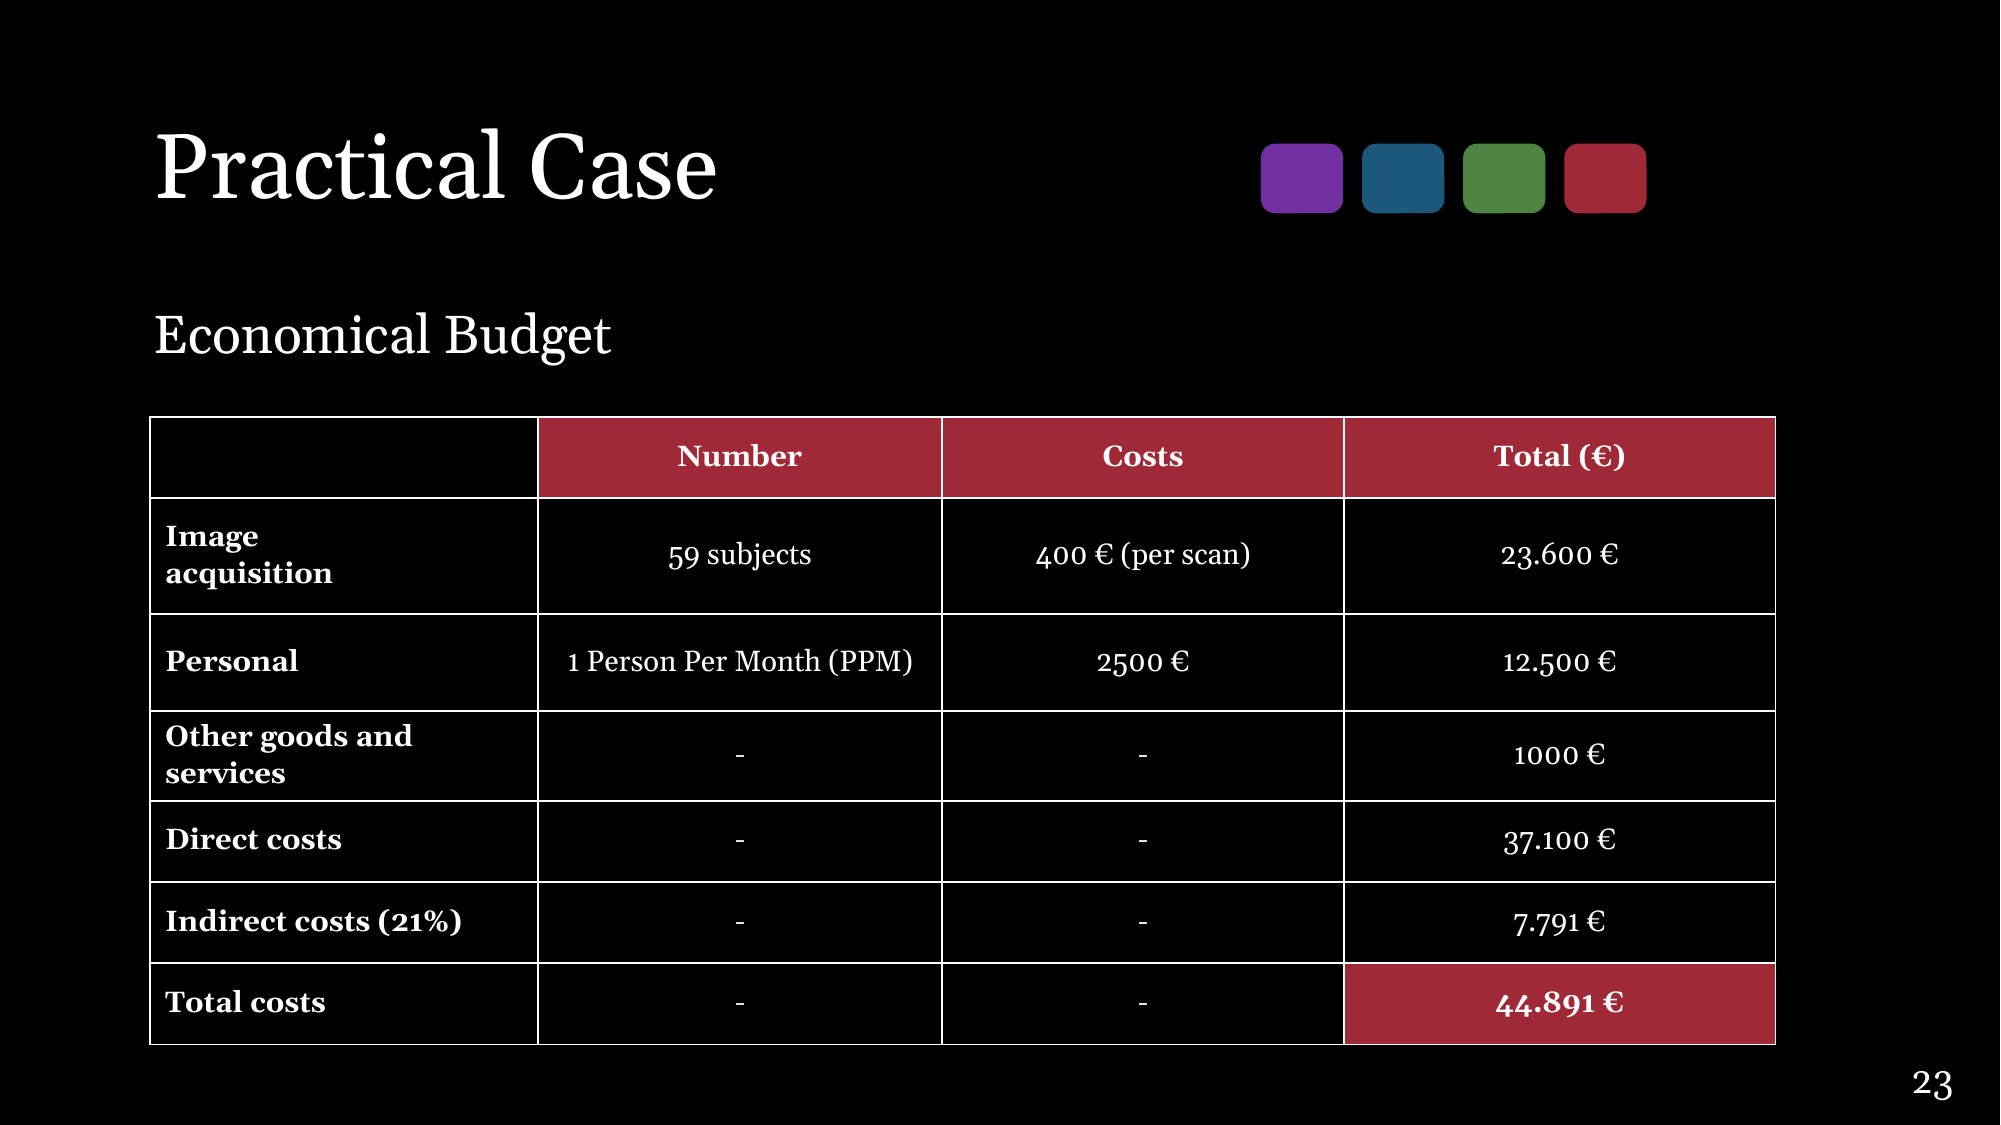

# Practical Case

Economical Budget
|  | Number | Costs | Total (€) |
| --- | --- | --- | --- |
| Image acquisition | 59 subjects | 400 € (per scan) | 23.600 € |
| Personal | 1 Person Per Month (PPM) | 2500 € | 12.500 € |
| Other goods and services | - | - | 1000 € |
| Direct costs | - | - | 37.100 € |
| Indirect costs (21%) | - | - | 7.791 € |
| Total costs | - | - | 44.891 € |
23